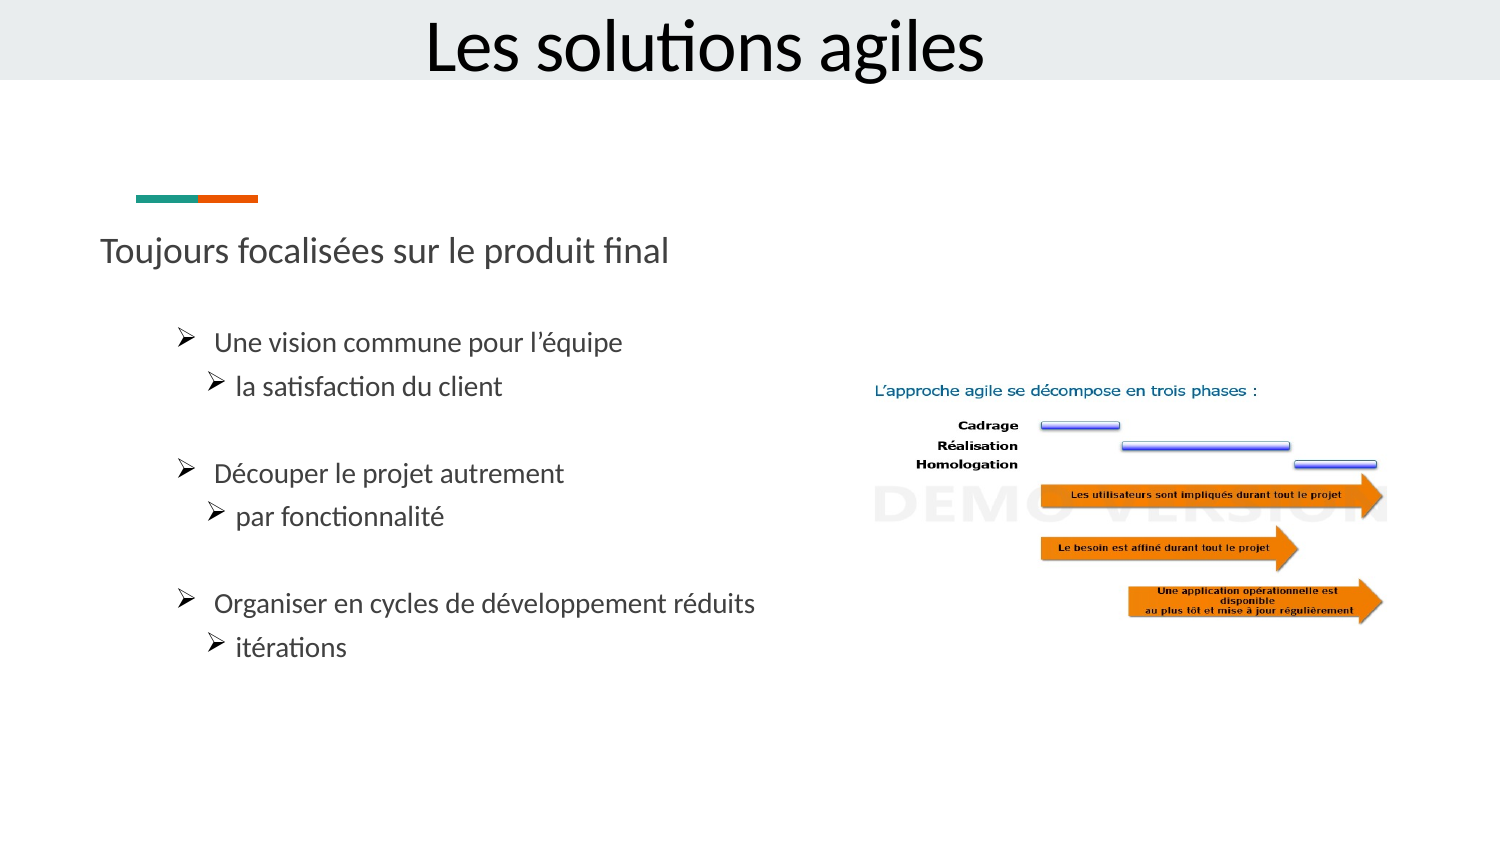

Les solutions agiles

   Toujours focalisées sur le produit final

Une vision commune pour l’équipe
la satisfaction du client

Découper le projet autrement
par fonctionnalité

Organiser en cycles de développement réduits
itérations